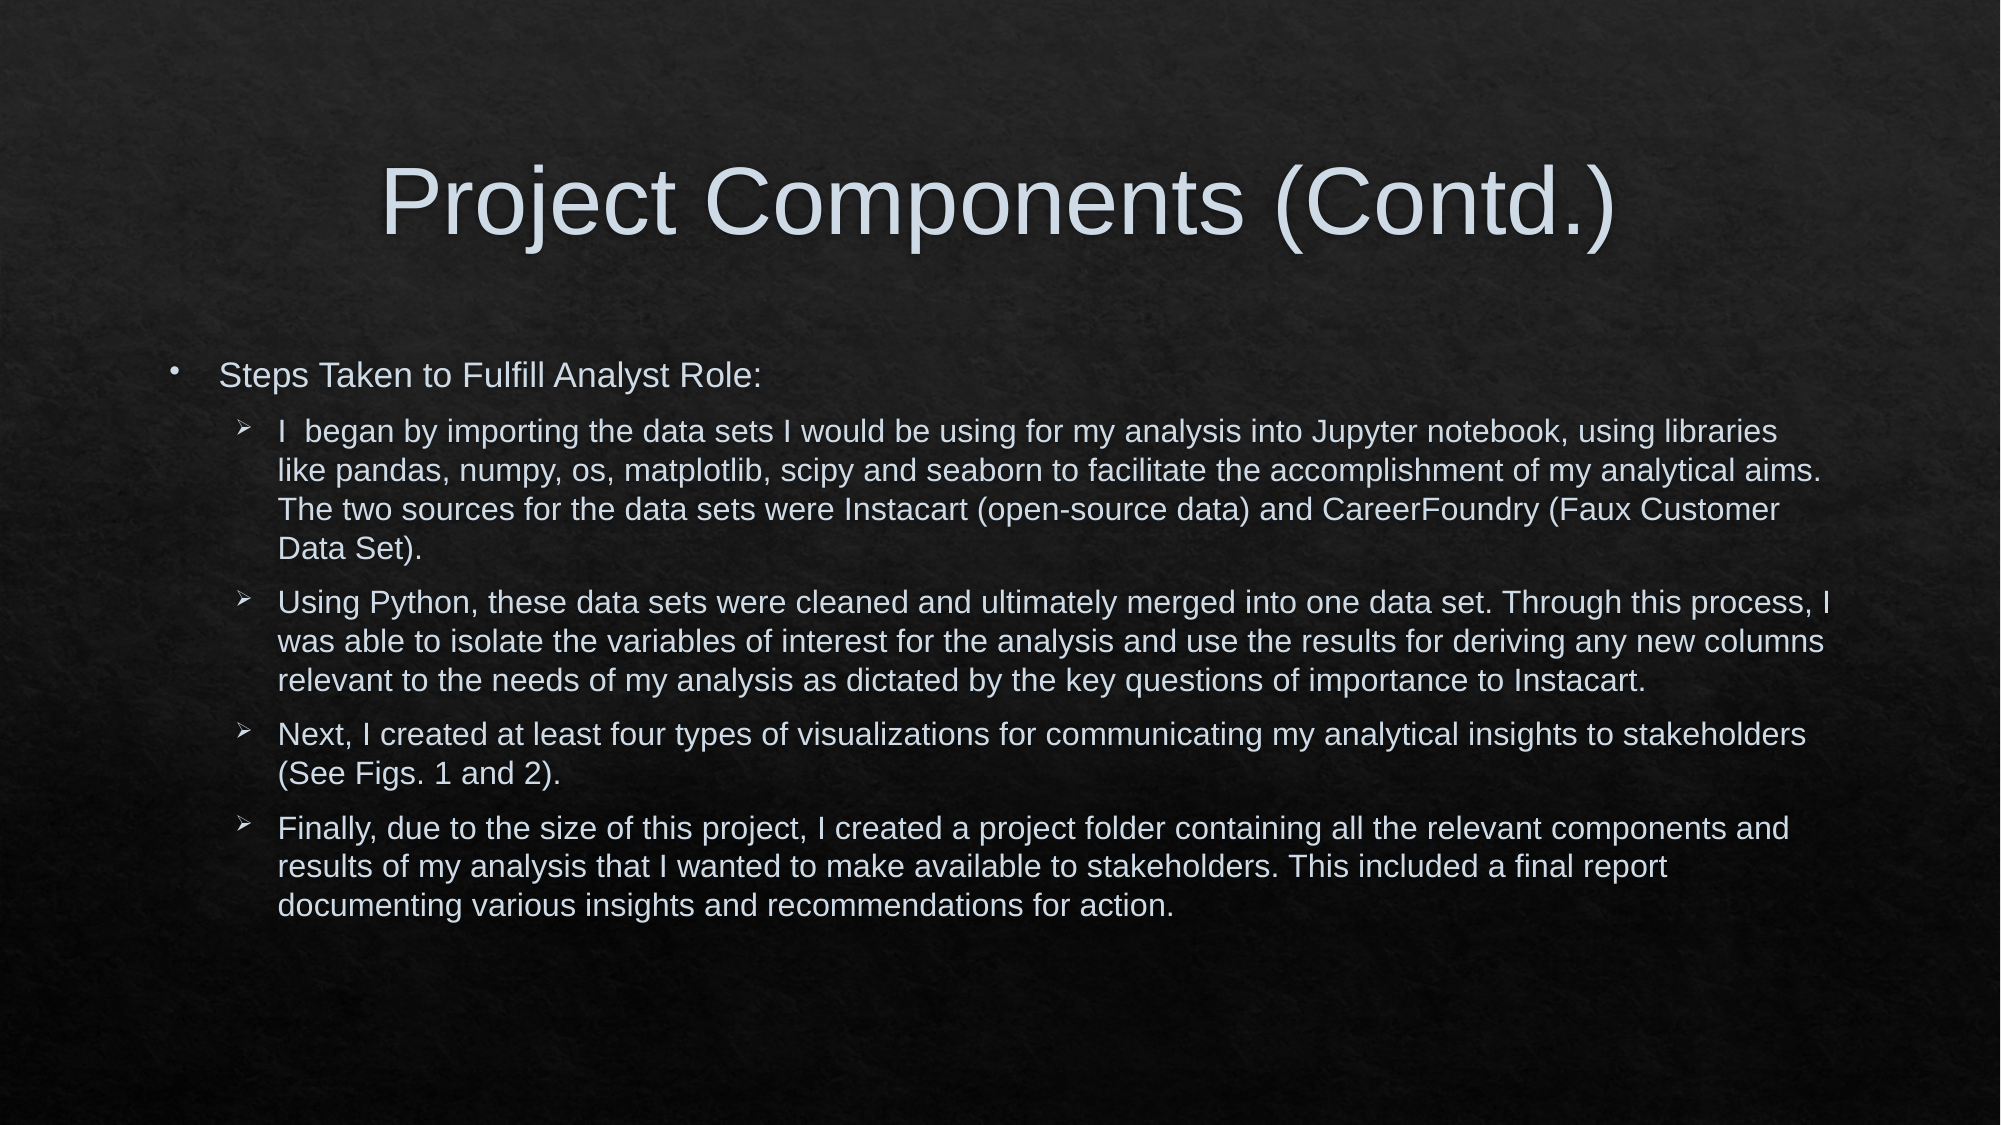

# Project Components (Contd.)
Steps Taken to Fulfill Analyst Role:
I  began by importing the data sets I would be using for my analysis into Jupyter notebook, using libraries like pandas, numpy, os, matplotlib, scipy and seaborn to facilitate the accomplishment of my analytical aims. The two sources for the data sets were Instacart (open-source data) and CareerFoundry (Faux Customer Data Set).
Using Python, these data sets were cleaned and ultimately merged into one data set. Through this process, I was able to isolate the variables of interest for the analysis and use the results for deriving any new columns relevant to the needs of my analysis as dictated by the key questions of importance to Instacart.
Next, I created at least four types of visualizations for communicating my analytical insights to stakeholders (See Figs. 1 and 2).
Finally, due to the size of this project, I created a project folder containing all the relevant components and results of my analysis that I wanted to make available to stakeholders. This included a final report documenting various insights and recommendations for action.